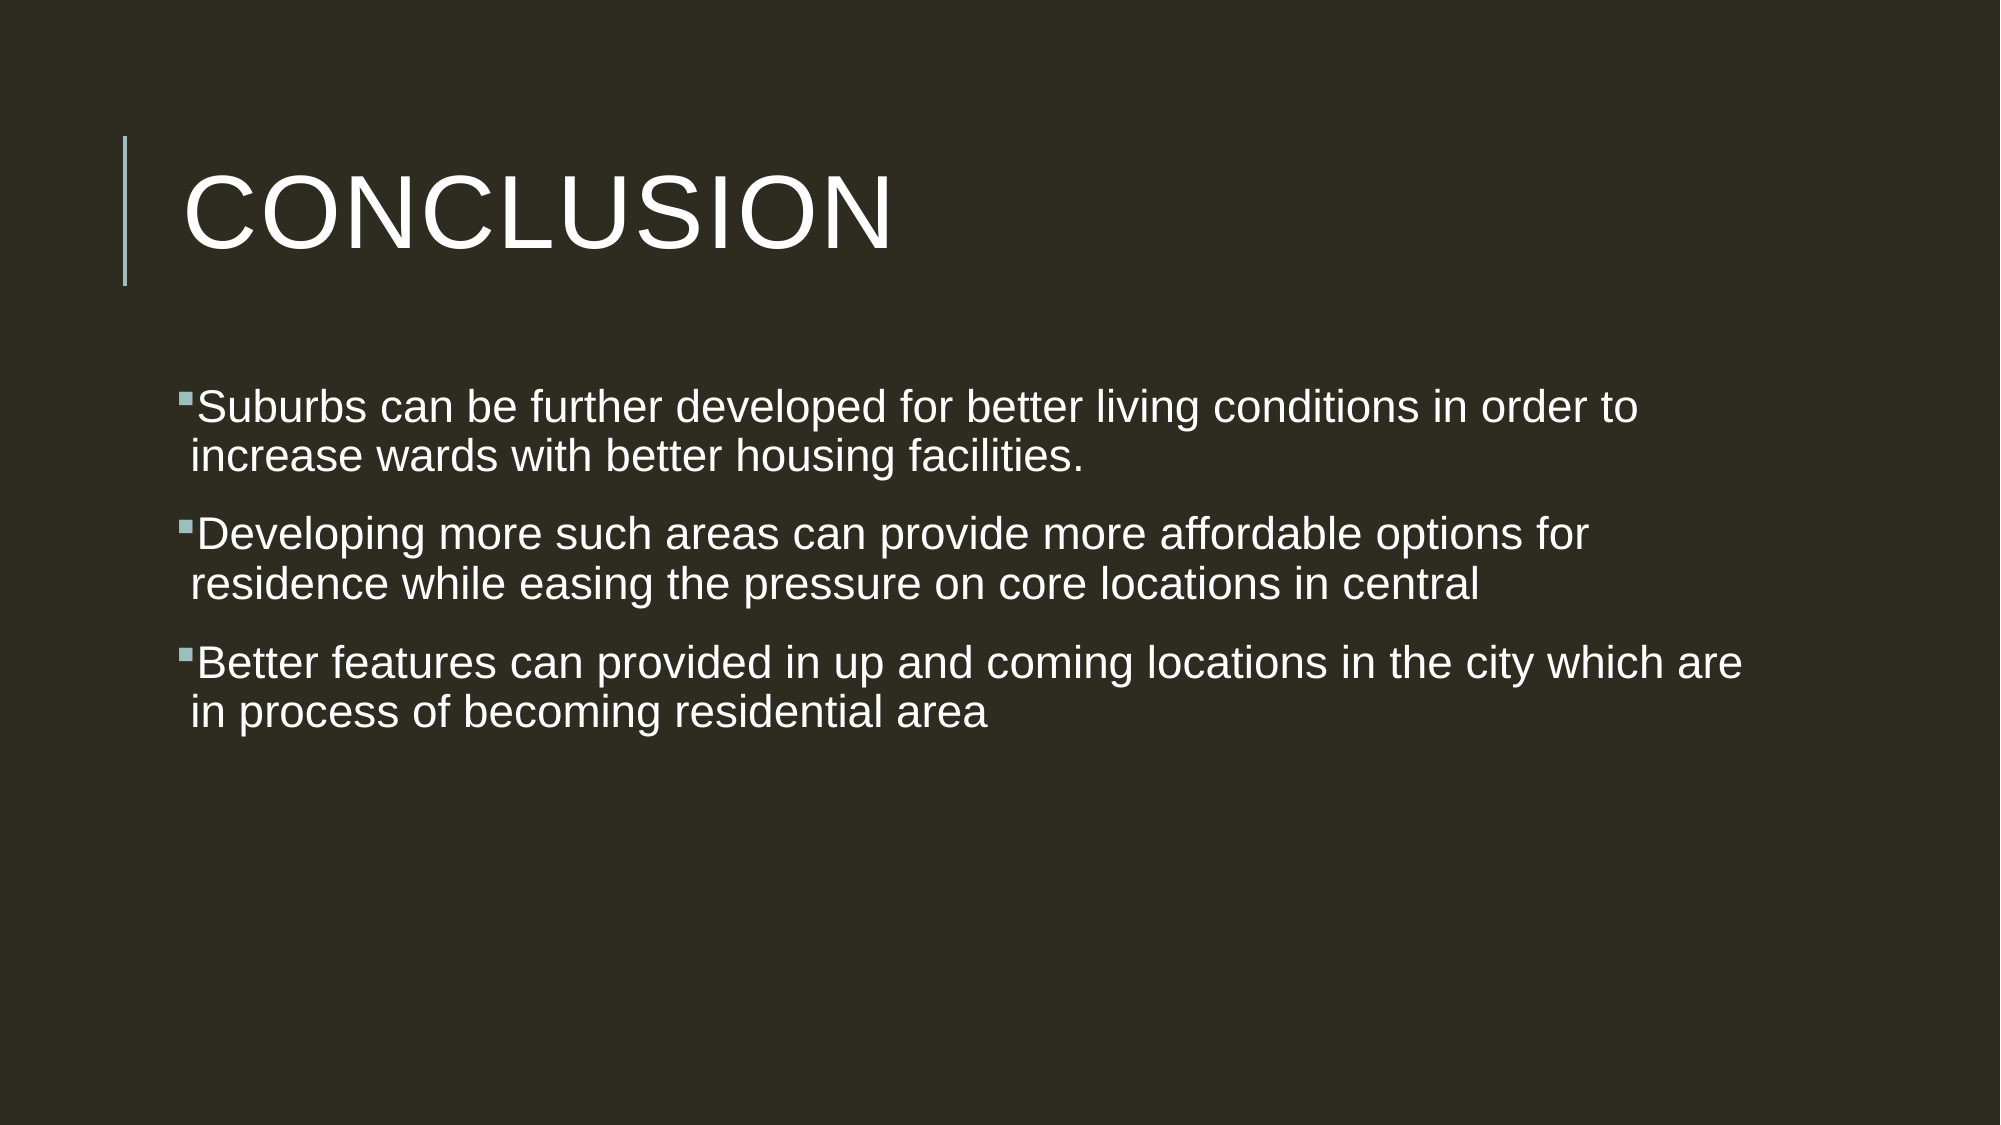

# CONCLUSION
Suburbs can be further developed for better living conditions in order to increase wards with better housing facilities.
Developing more such areas can provide more affordable options for residence while easing the pressure on core locations in central
Better features can provided in up and coming locations in the city which are in process of becoming residential area